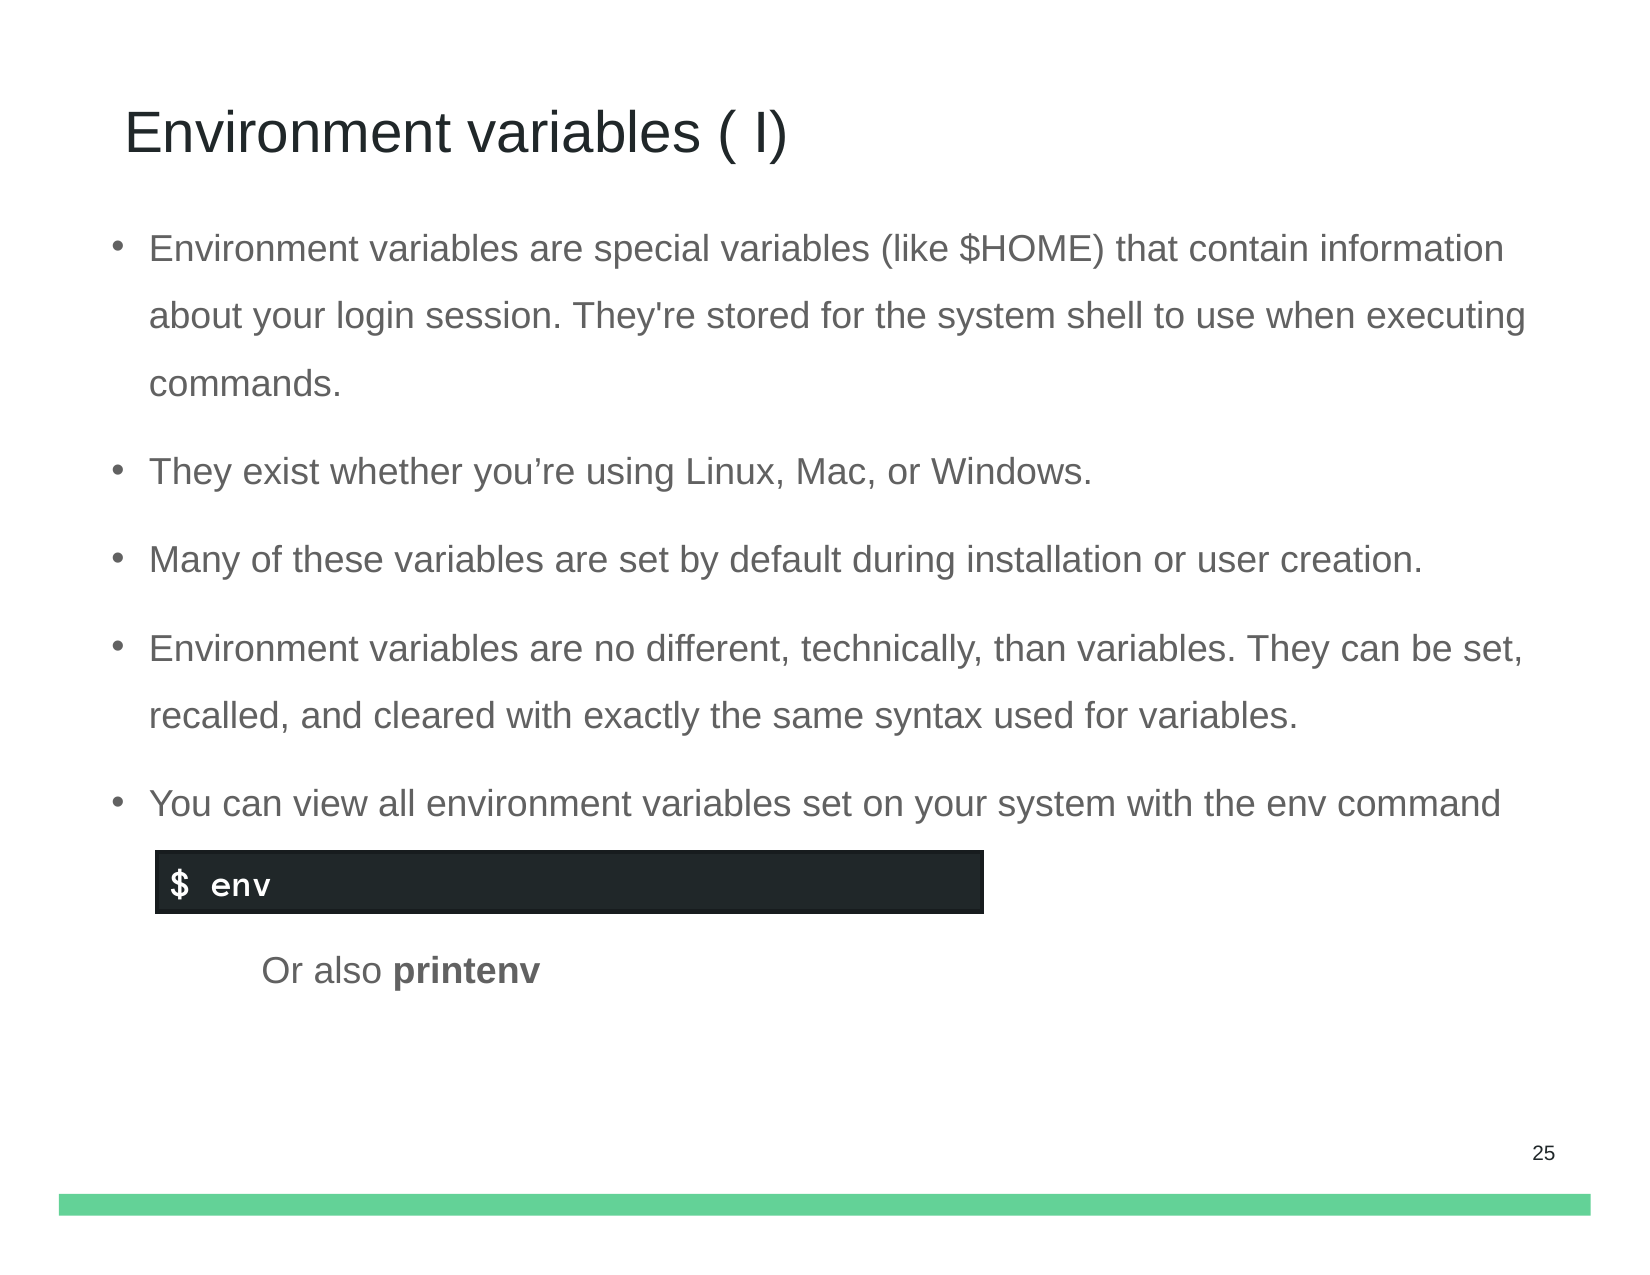

Environment variables ( I)
# Environment variables are special variables (like $HOME) that contain information about your login session. They're stored for the system shell to use when executing commands.
They exist whether you’re using Linux, Mac, or Windows.
Many of these variables are set by default during installation or user creation.
Environment variables are no different, technically, than variables. They can be set, recalled, and cleared with exactly the same syntax used for variables.
You can view all environment variables set on your system with the env command

Or also printenv
$ env
25